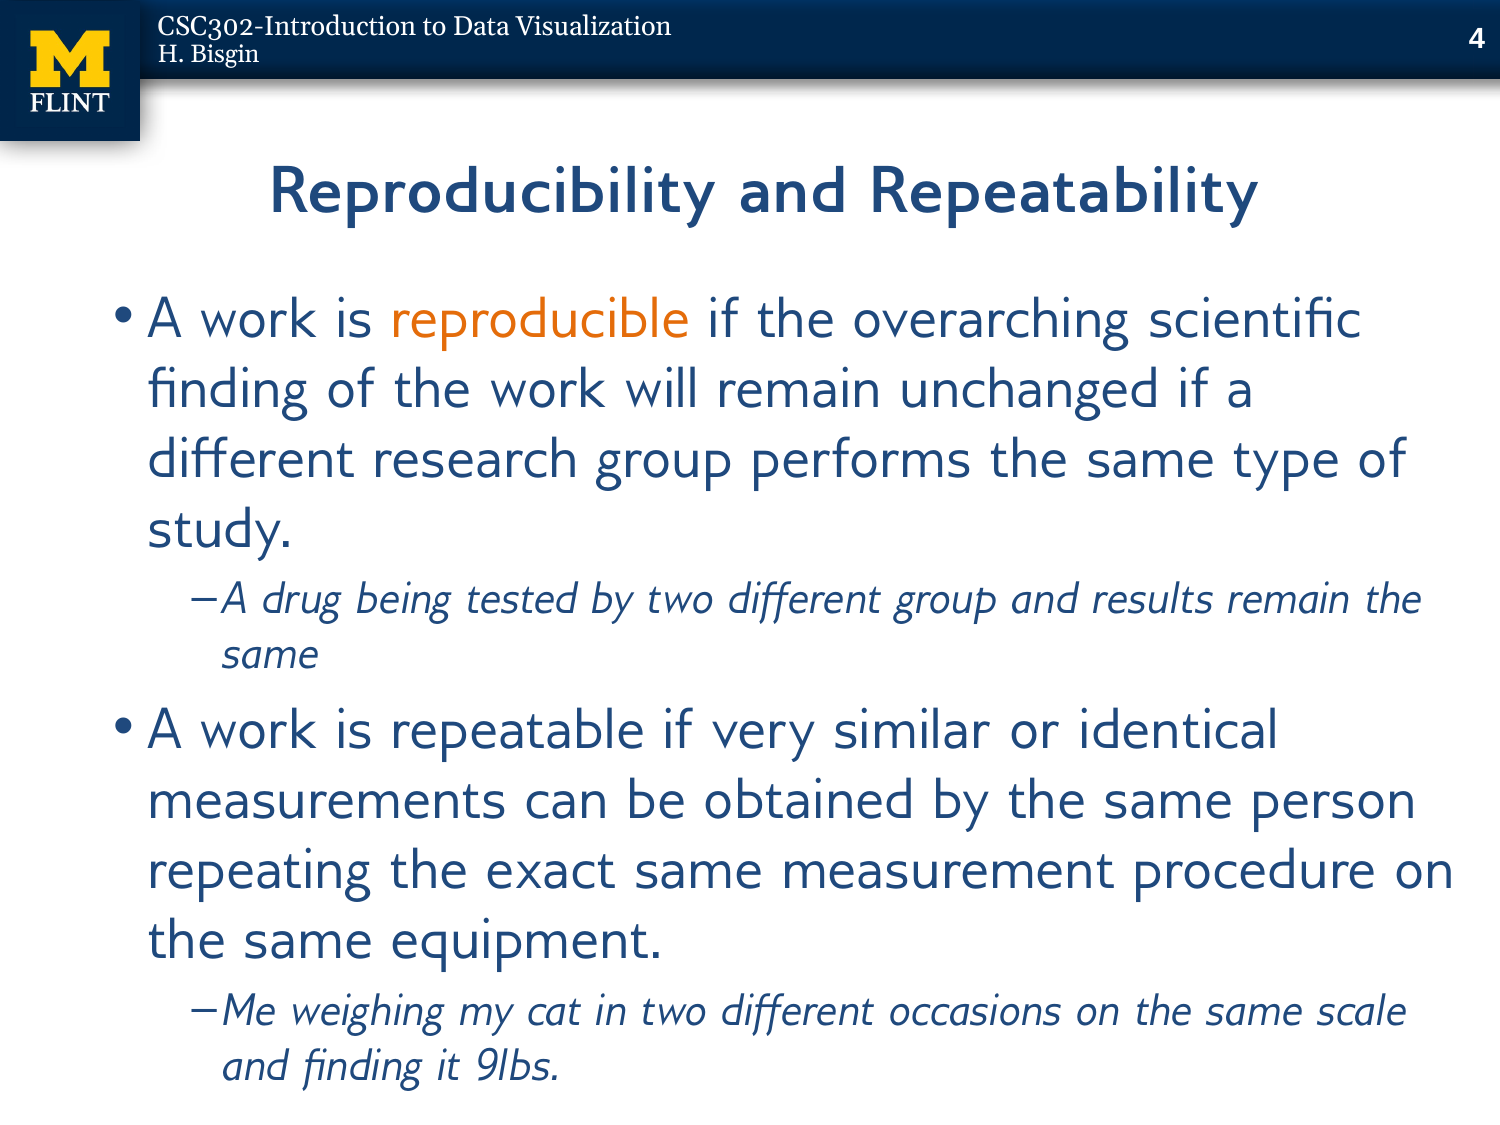

4
# Reproducibility and Repeatability
A work is reproducible if the overarching scientific finding of the work will remain unchanged if a different research group performs the same type of study.
A drug being tested by two different group and results remain the same
A work is repeatable if very similar or identical measurements can be obtained by the same person repeating the exact same measurement procedure on the same equipment.
Me weighing my cat in two different occasions on the same scale and finding it 9lbs.